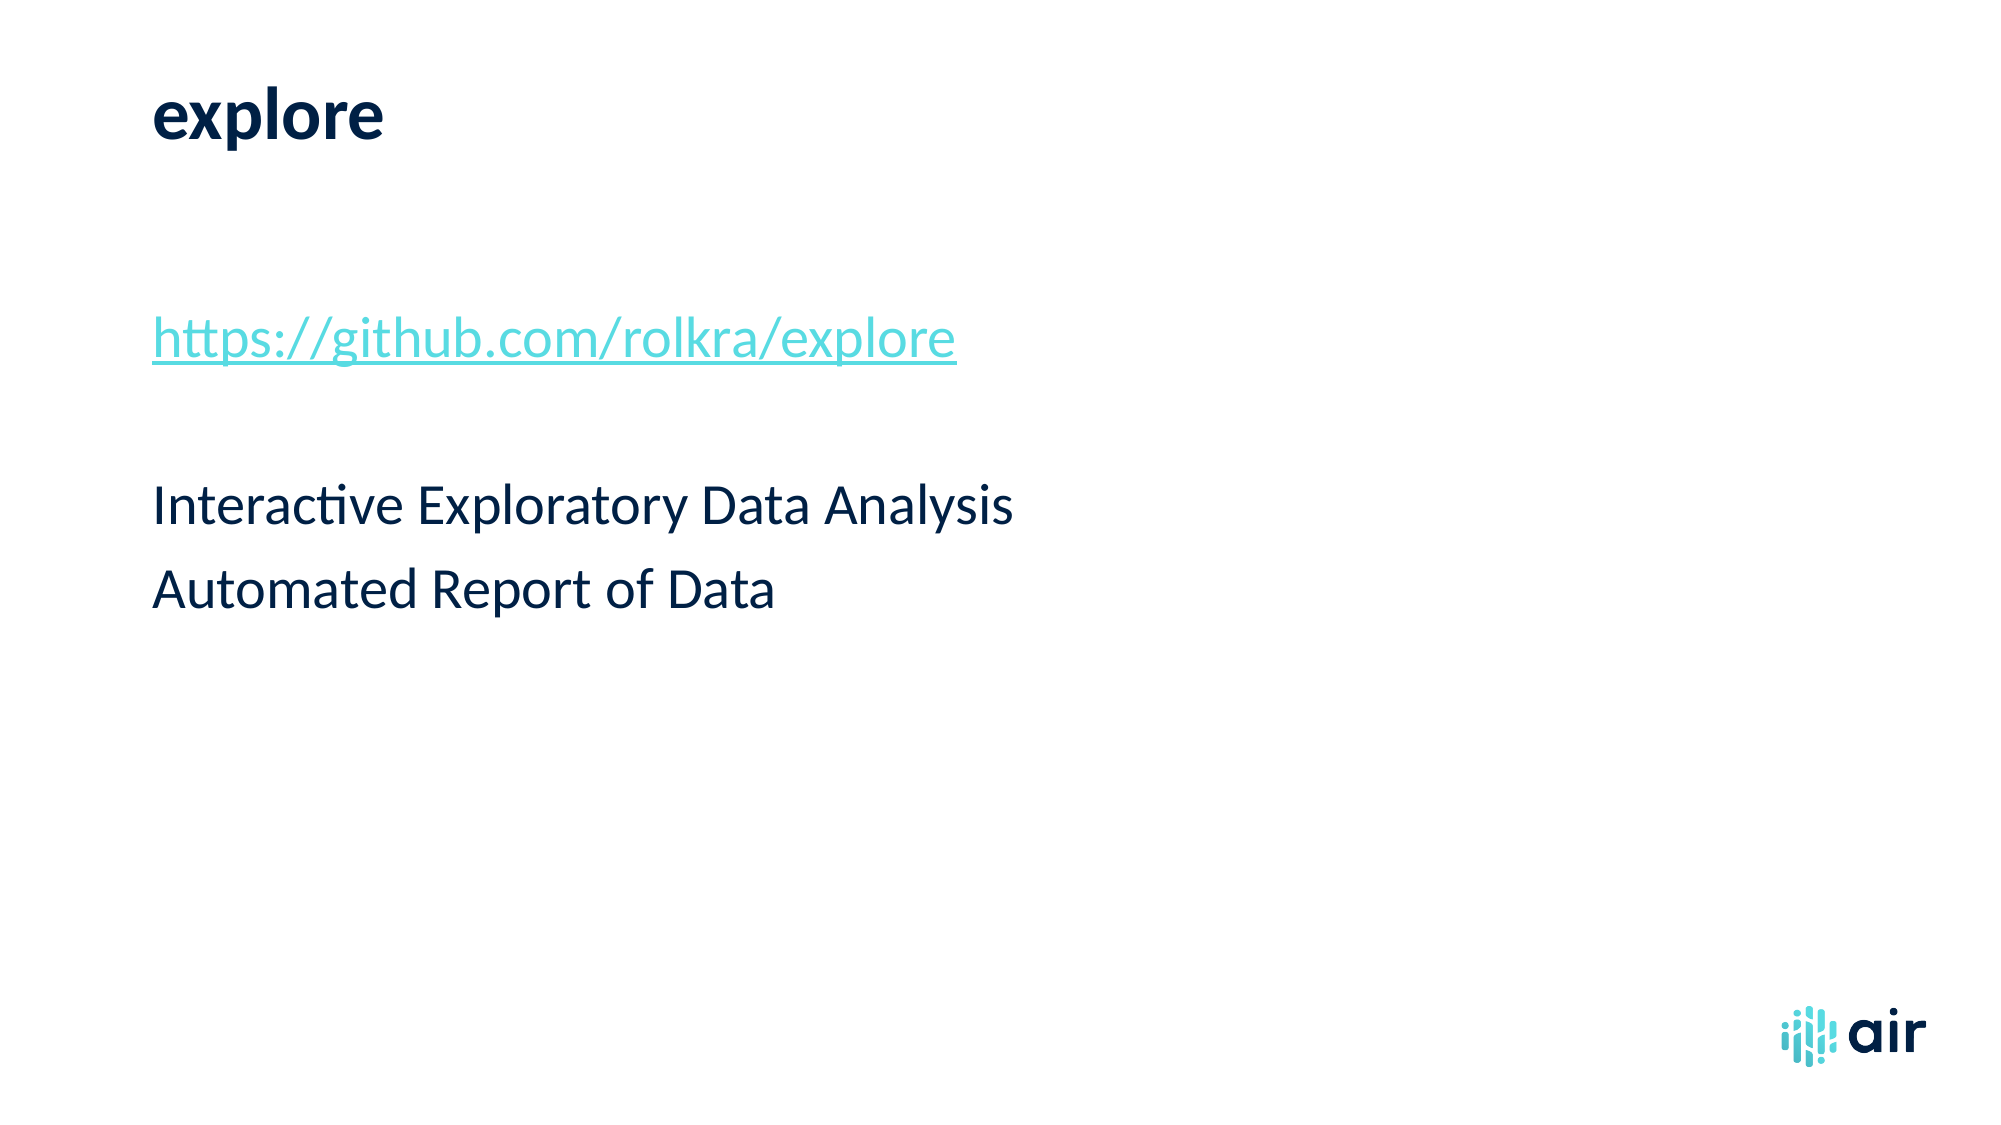

# explore
https://github.com/rolkra/explore

Interactive Exploratory Data Analysis
Automated Report of Data